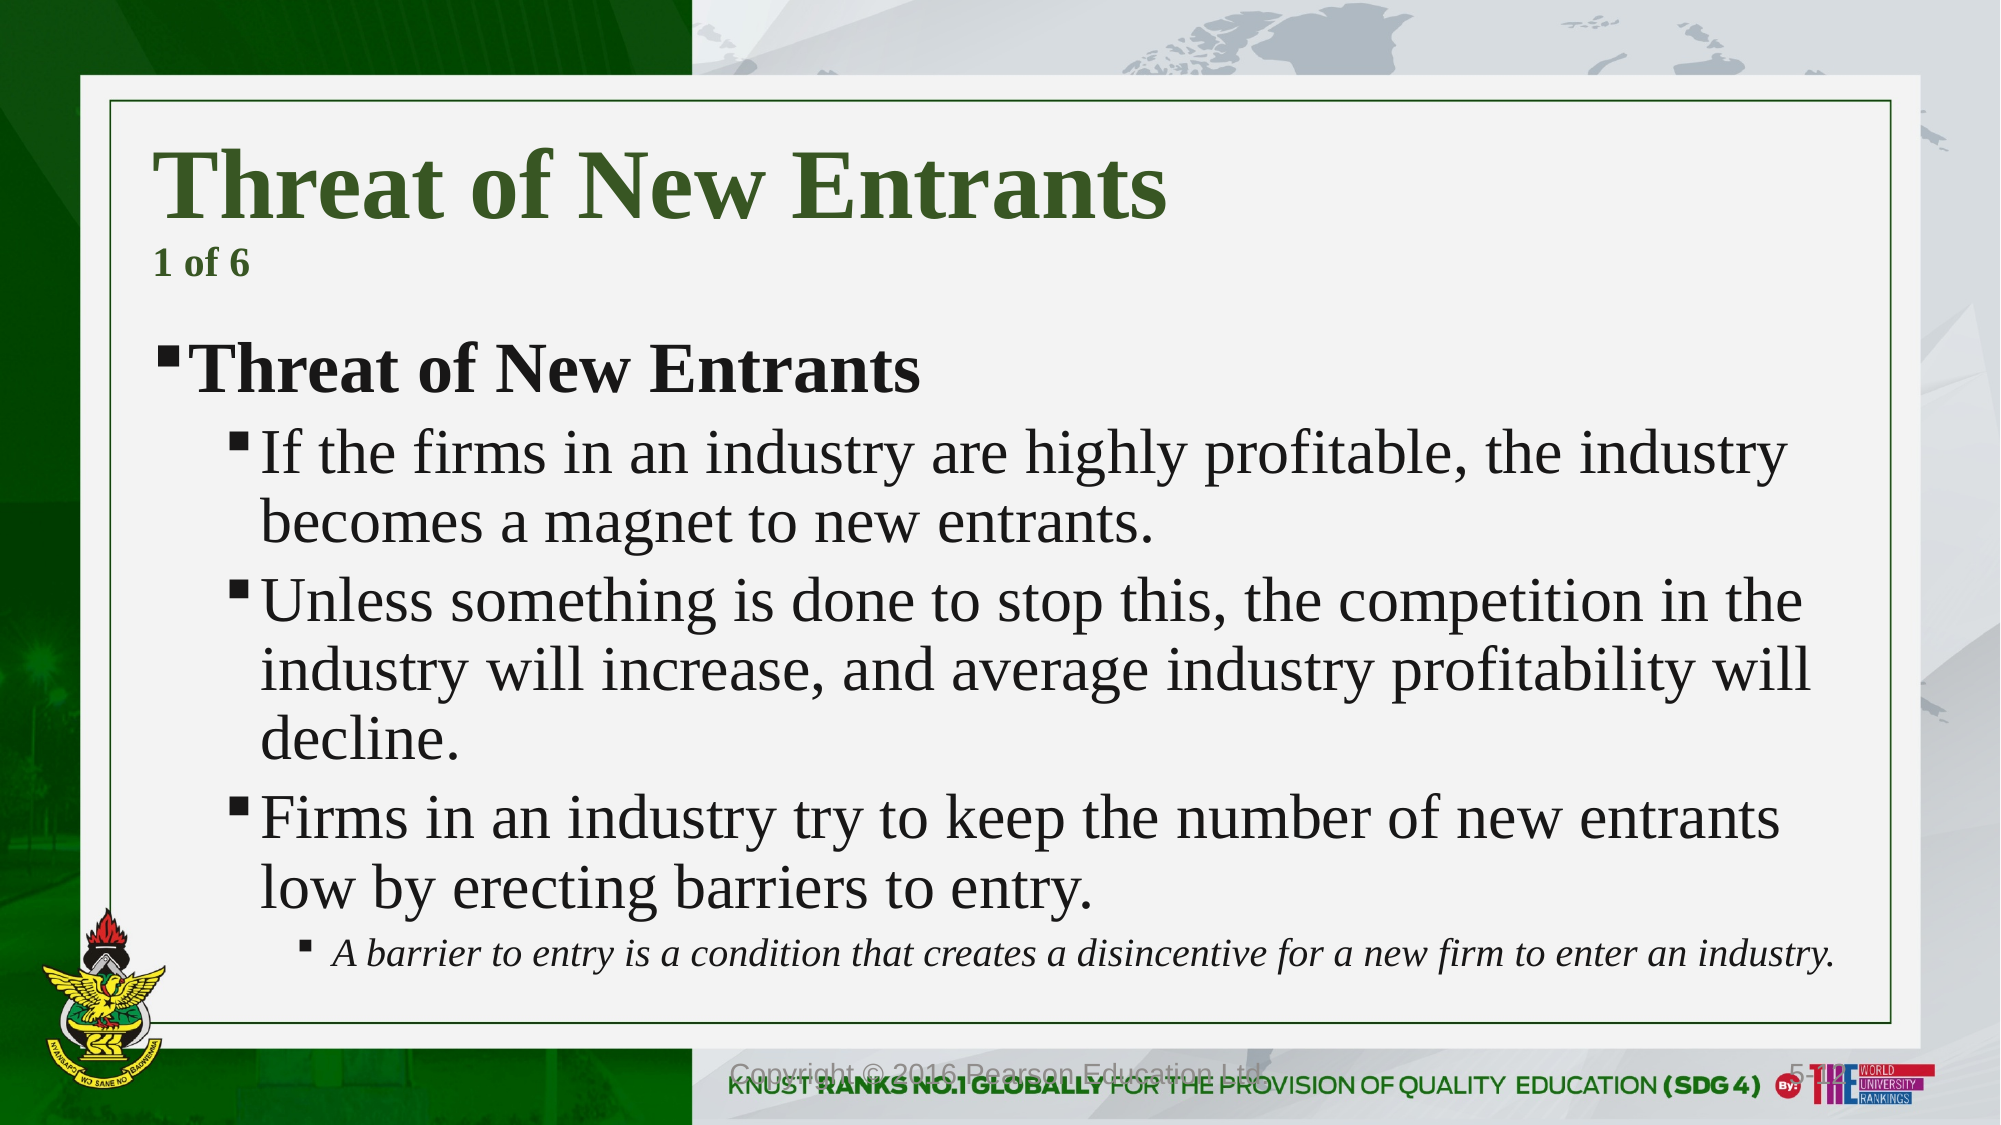

# Threat of New Entrants 1 of 6
Threat of New Entrants
If the firms in an industry are highly profitable, the industry becomes a magnet to new entrants.
Unless something is done to stop this, the competition in the industry will increase, and average industry profitability will decline.
Firms in an industry try to keep the number of new entrants low by erecting barriers to entry.
A barrier to entry is a condition that creates a disincentive for a new firm to enter an industry.
Copyright © 2016 Pearson Education Ltd.
5-12